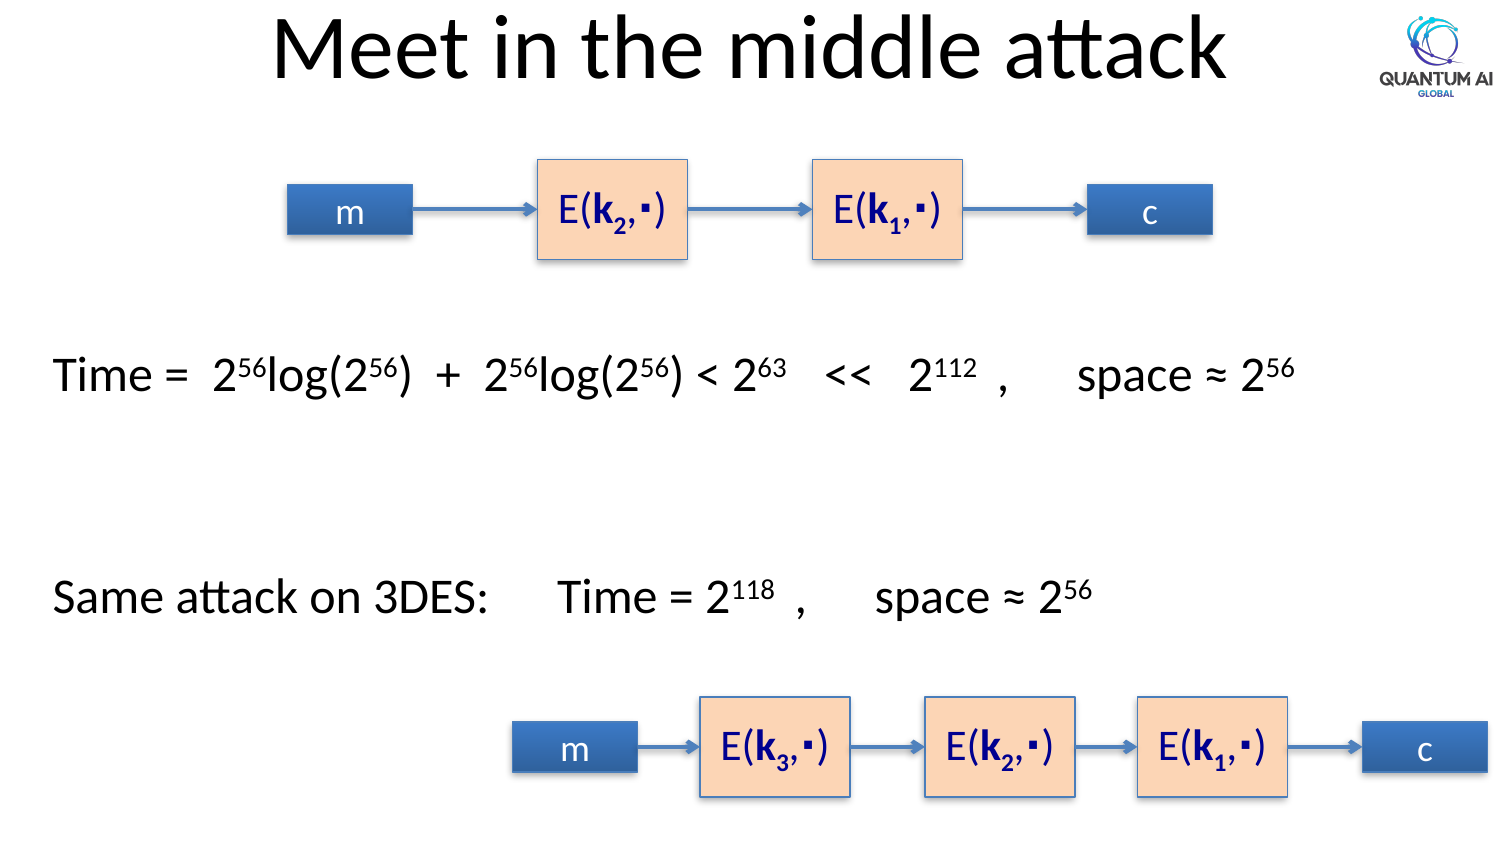

# Meet in the middle attack
E(k2,⋅)
E(k1,⋅)
m
c
Time =  256log(256)  +  256log(256) < 263     <<   2112   ,      space ≈ 256
Same attack on 3DES:      Time = 2118   ,      space ≈ 256
E(k3,⋅)
E(k2,⋅)
E(k1,⋅)
m
c